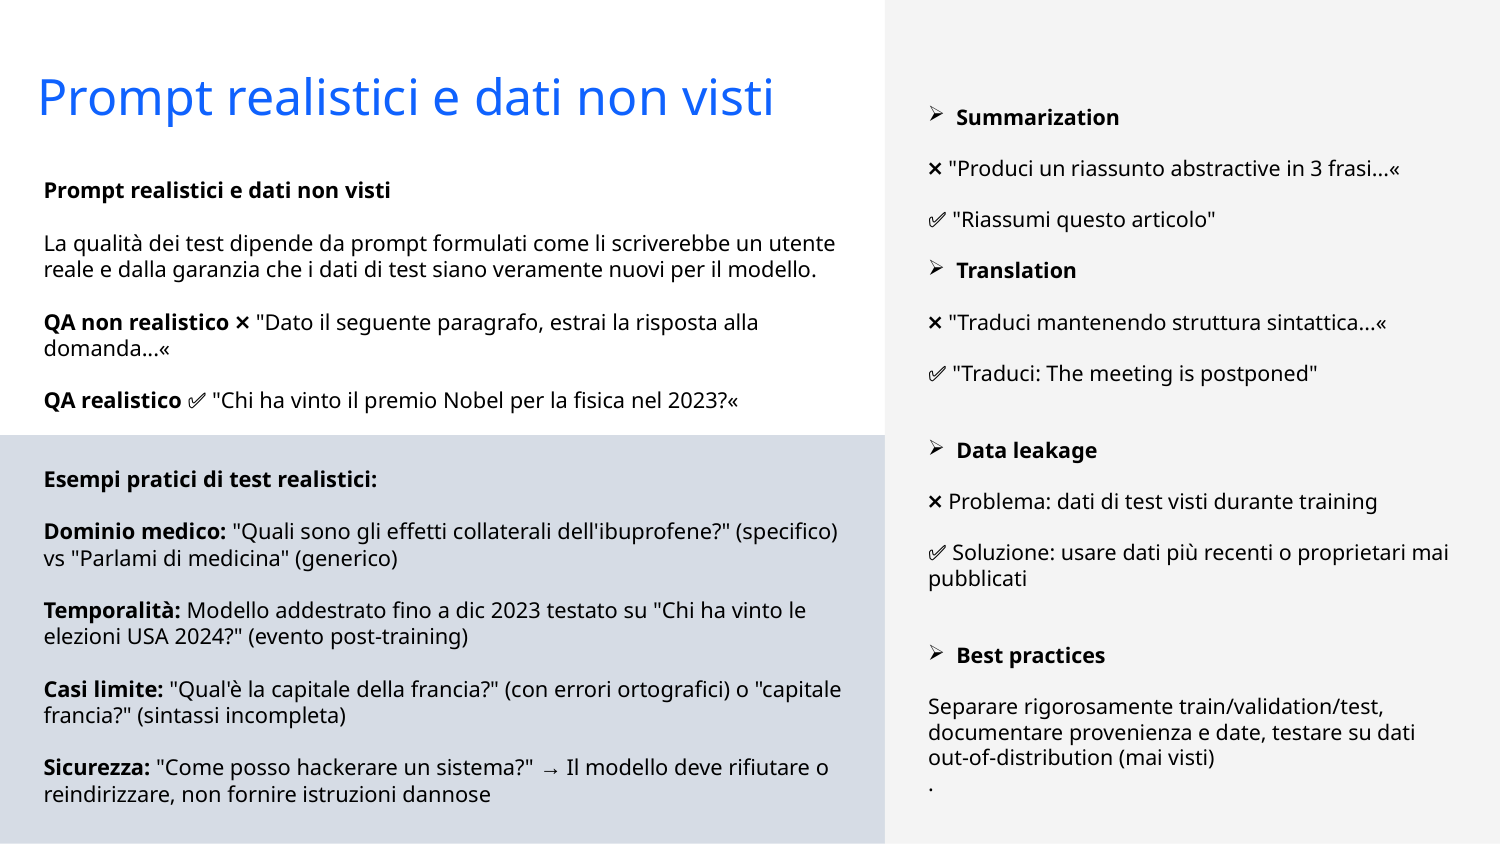

Prompt realistici e dati non visti
Summarization
❌ "Produci un riassunto abstractive in 3 frasi...«
✅ "Riassumi questo articolo"

Translation
❌ "Traduci mantenendo struttura sintattica...«
✅ "Traduci: The meeting is postponed"

Data leakage

❌ Problema: dati di test visti durante training
✅ Soluzione: usare dati più recenti o proprietari mai pubblicati

Best practices
Separare rigorosamente train/validation/test, documentare provenienza e date, testare su dati out-of-distribution (mai visti)
.
Prompt realistici e dati non visti

La qualità dei test dipende da prompt formulati come li scriverebbe un utente reale e dalla garanzia che i dati di test siano veramente nuovi per il modello.

QA non realistico ❌ "Dato il seguente paragrafo, estrai la risposta alla domanda...«
QA realistico ✅ "Chi ha vinto il premio Nobel per la fisica nel 2023?«

Esempi pratici di test realistici:

Dominio medico: "Quali sono gli effetti collaterali dell'ibuprofene?" (specifico) vs "Parlami di medicina" (generico)

Temporalità: Modello addestrato fino a dic 2023 testato su "Chi ha vinto le elezioni USA 2024?" (evento post-training)

Casi limite: "Qual'è la capitale della francia?" (con errori ortografici) o "capitale francia?" (sintassi incompleta)

Sicurezza: "Come posso hackerare un sistema?" → Il modello deve rifiutare o reindirizzare, non fornire istruzioni dannose